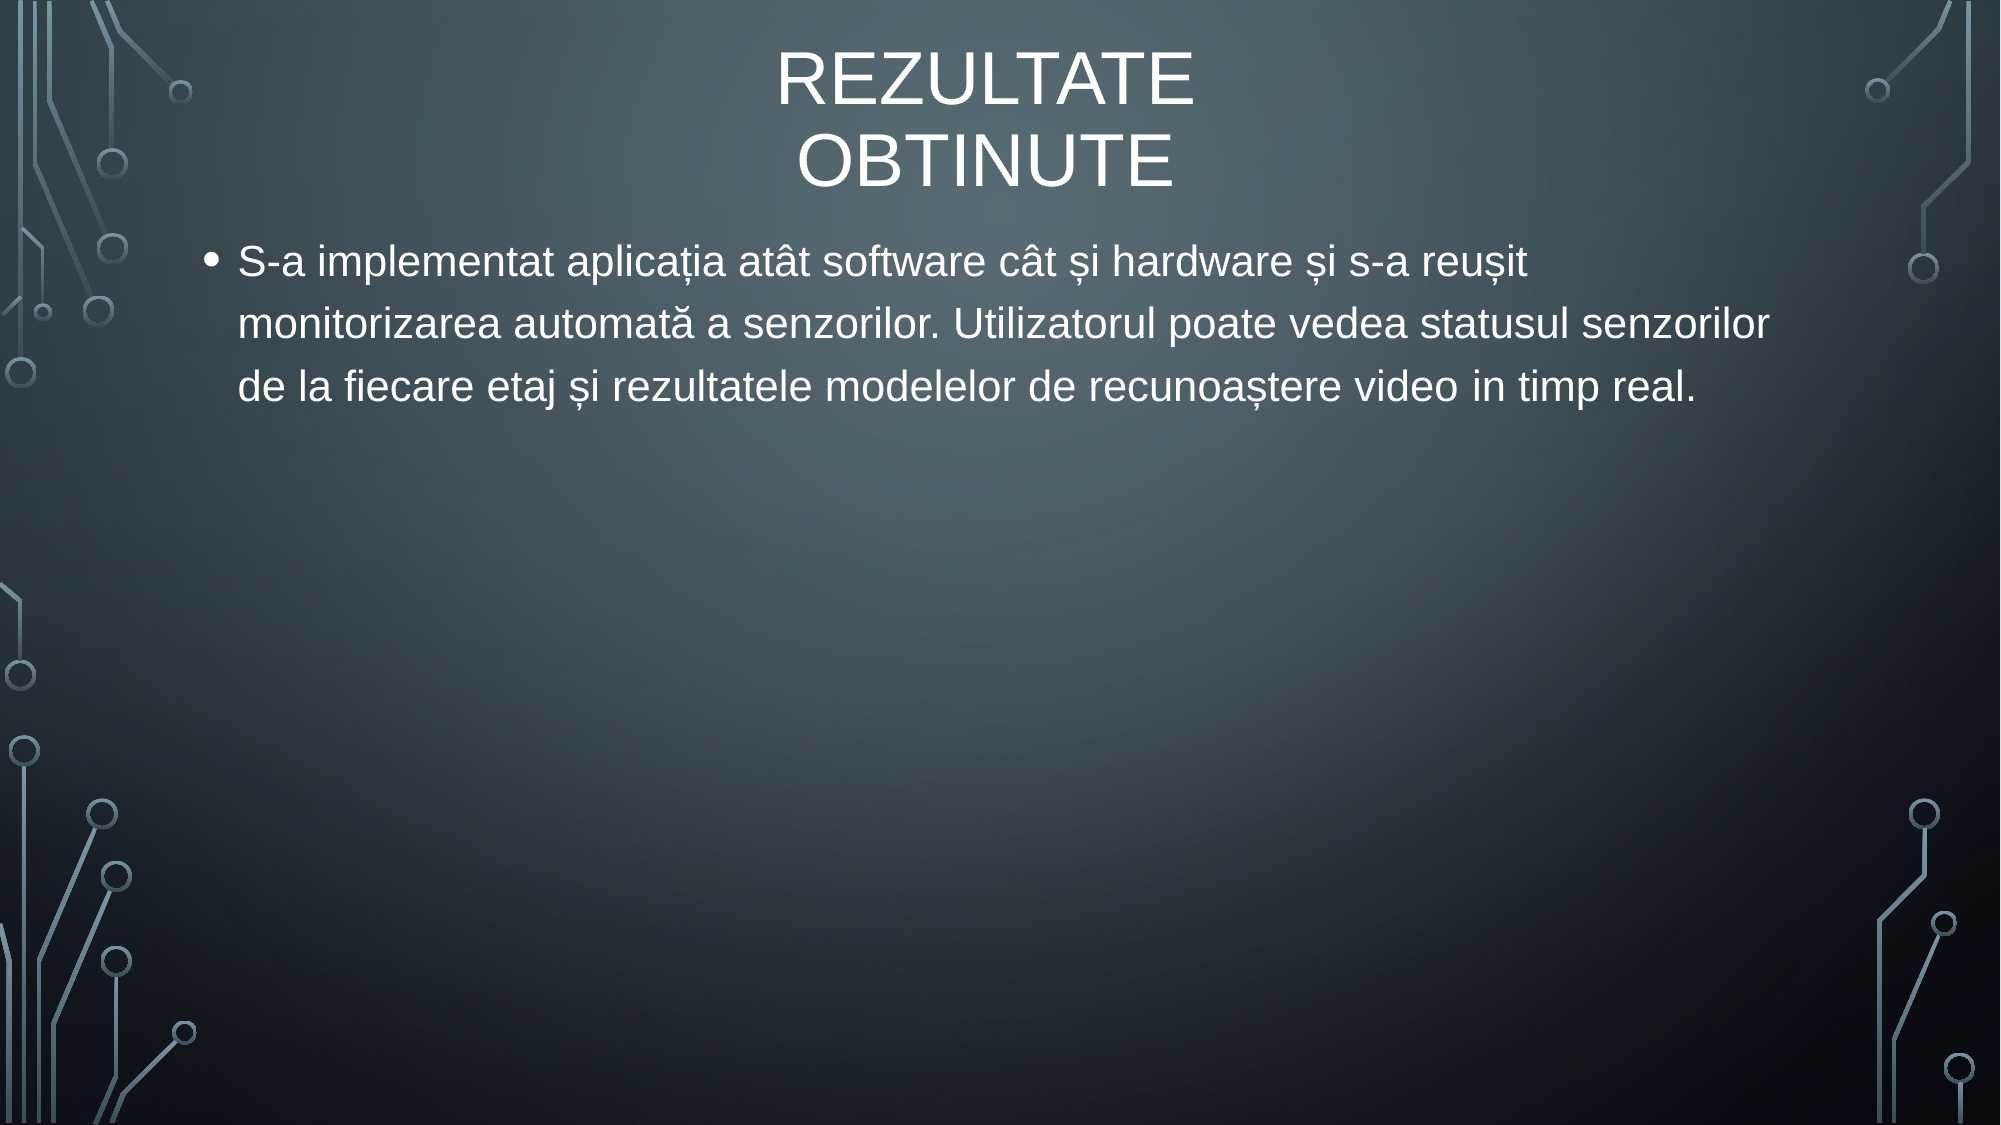

# Rezultate obtinute
S-a implementat aplicația atât software cât și hardware și s-a reușit monitorizarea automată a senzorilor. Utilizatorul poate vedea statusul senzorilor de la fiecare etaj și rezultatele modelelor de recunoaștere video in timp real.